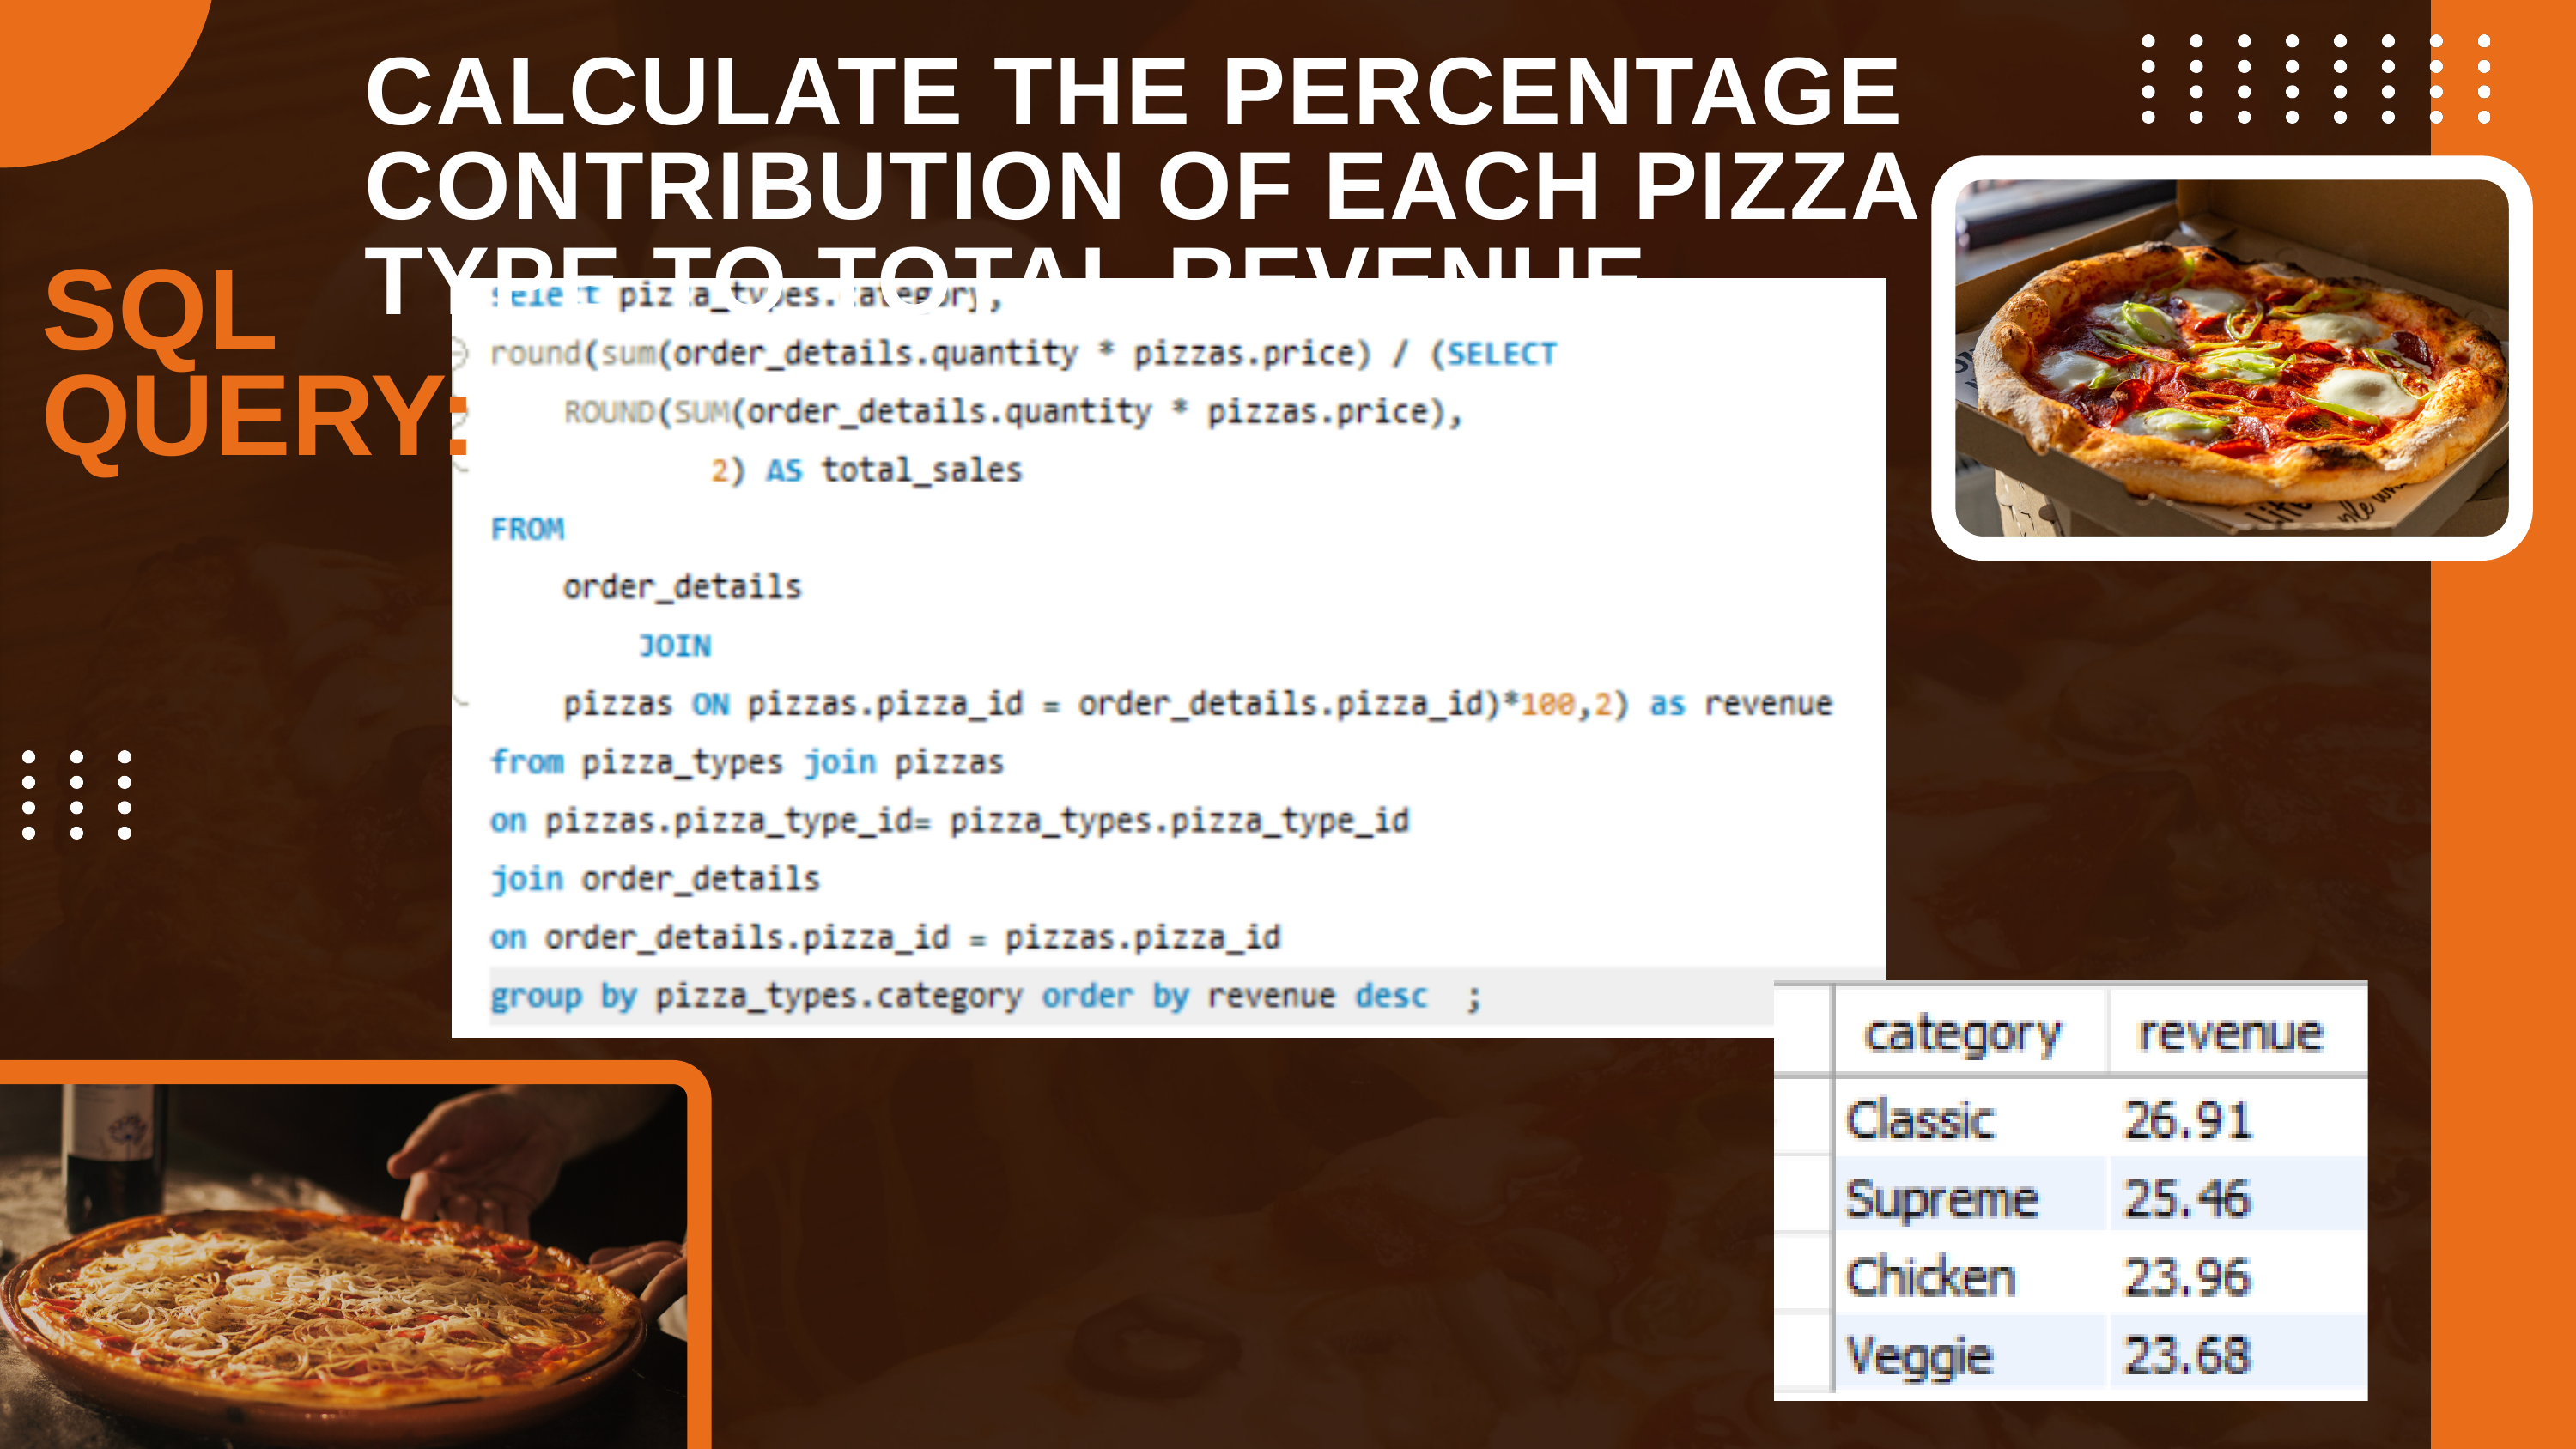

CALCULATE THE PERCENTAGE CONTRIBUTION OF EACH PIZZA TYPE TO TOTAL REVENUE.

SQL QUERY: